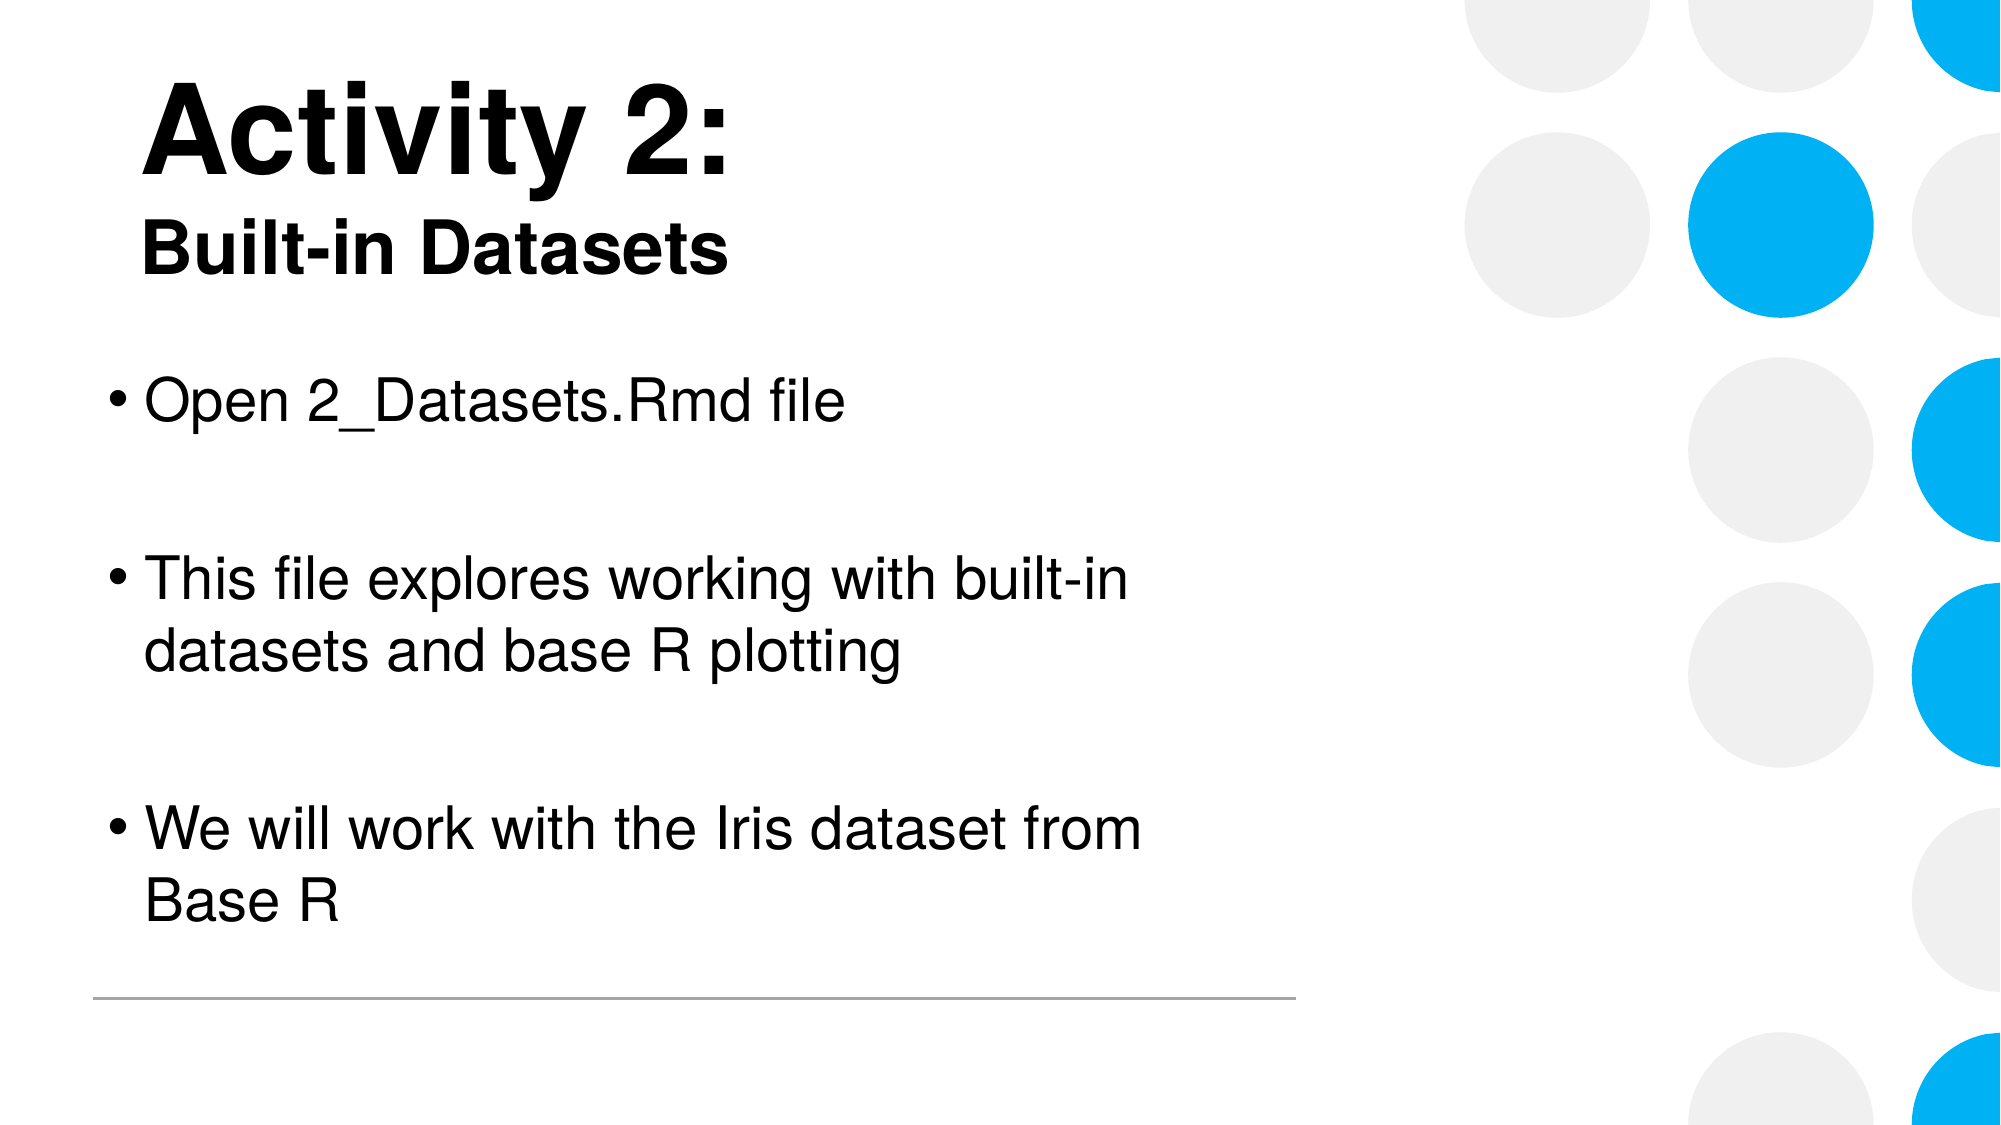

# Activity 2: Built-in Datasets
Open 2_Datasets.Rmd file

This file explores working with built-in datasets and base R plotting

We will work with the Iris dataset from Base R